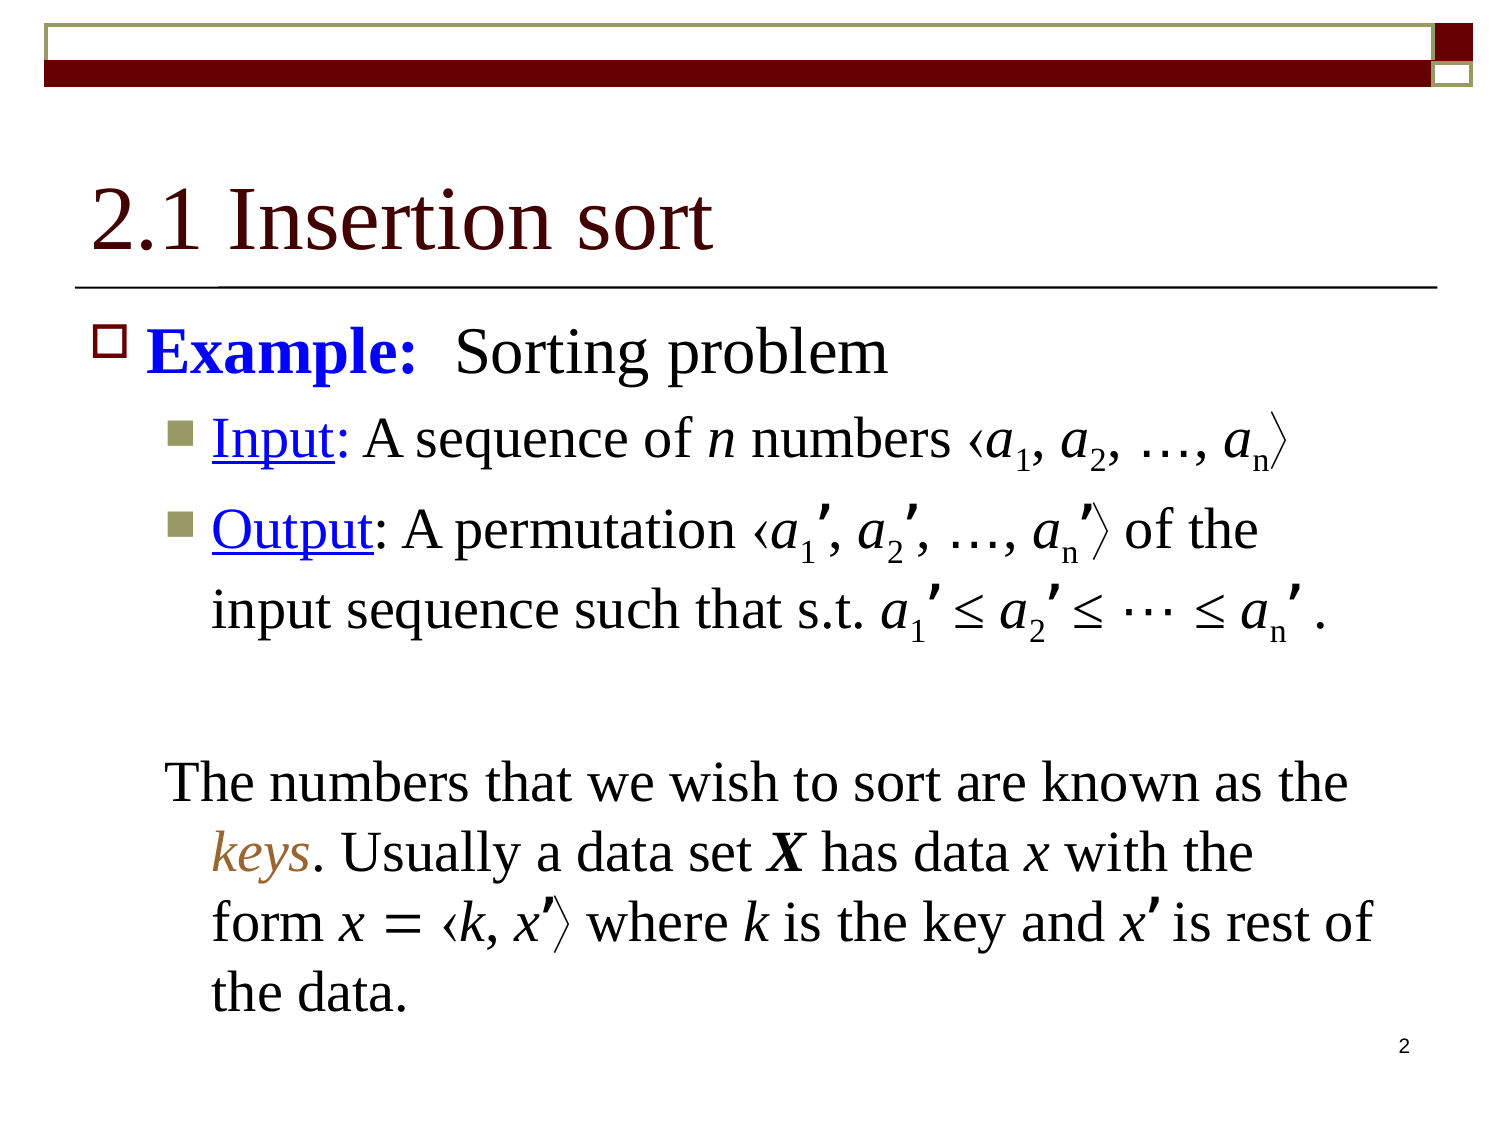

# 2.1 Insertion sort
Example:  Sorting problem
Input: A sequence of n numbers 〈a1, a2, …, an〉
Output: A permutation 〈a1’, a2’, …, an’〉 of the input sequence such that s.t. a1’ ≤ a2’ ≤ ··· ≤ an’ .

The numbers that we wish to sort are known as the keys. Usually a data set X has data x with the form x = 〈k, x’〉 where k is the key and x’ is rest of the data.

2